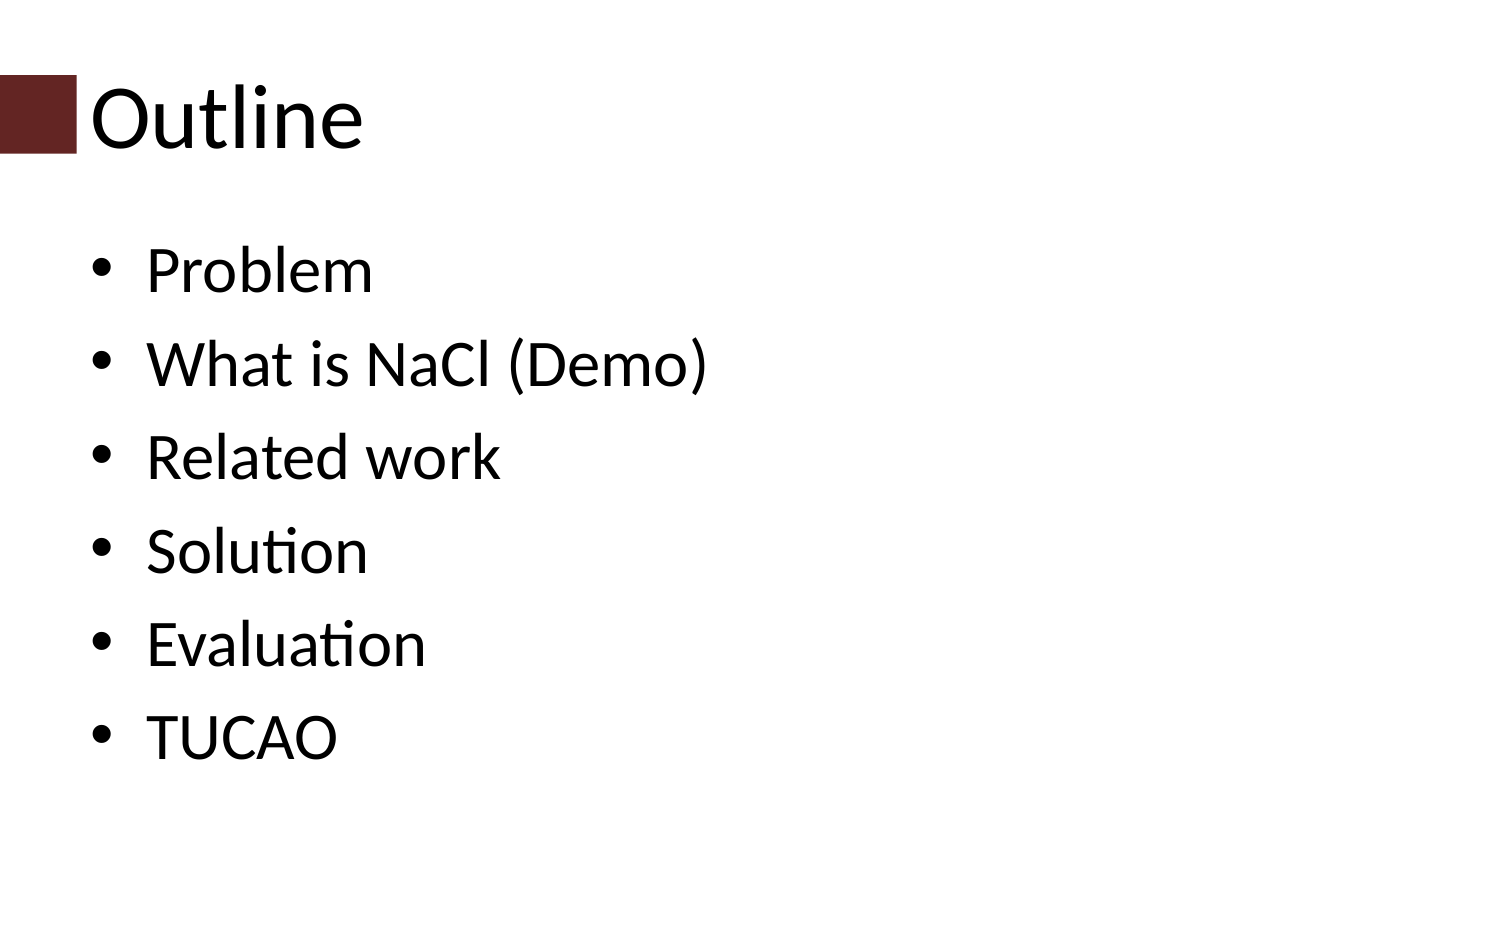

# Outline
Problem
What is NaCl (Demo)
Related work
Solution
Evaluation
TUCAO